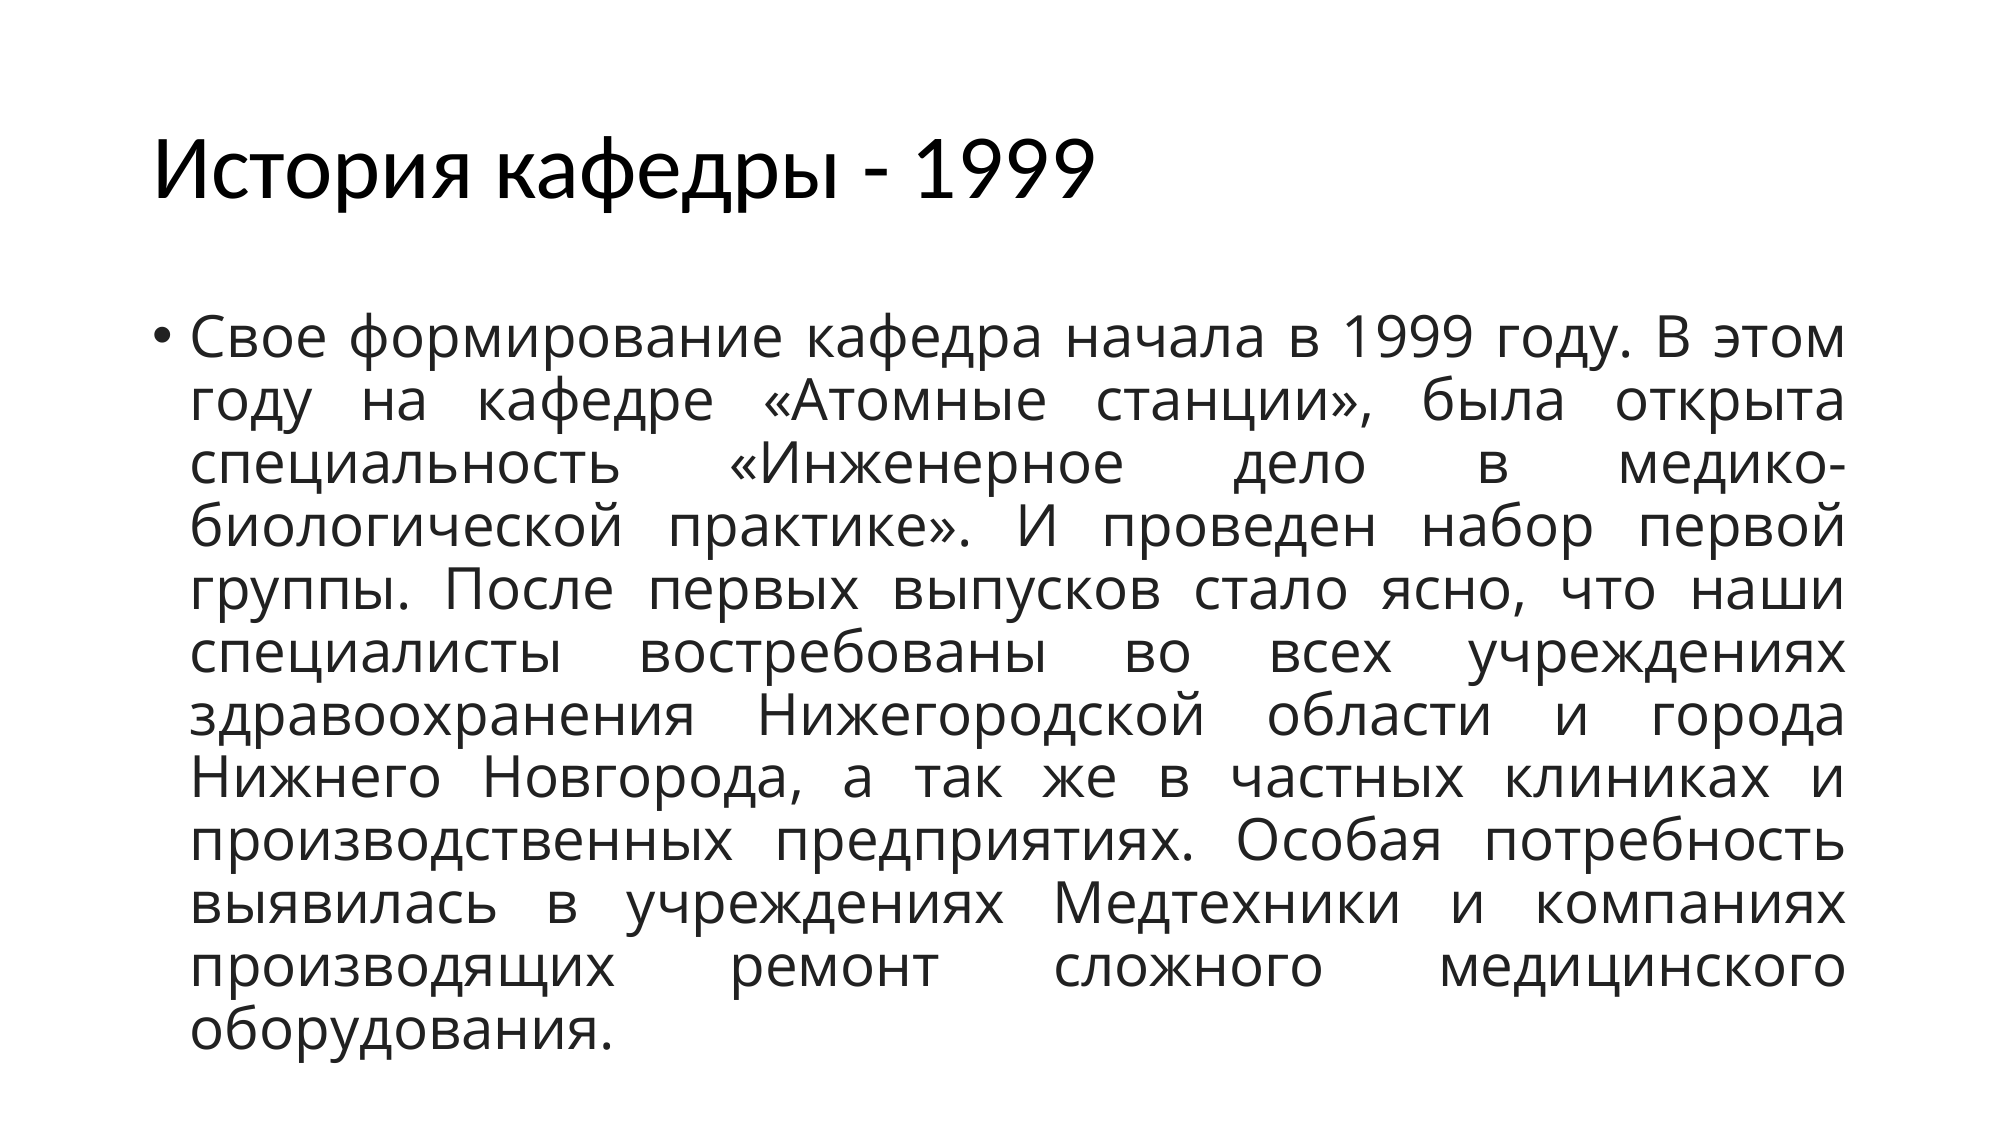

# История кафедры - 1999
Свое формирование кафедра начала в 1999 году. В этом году на кафедре «Атомные станции», была открыта специальность «Инженерное дело в медико-биологической практике». И проведен набор первой группы. После первых выпусков стало ясно, что наши специалисты востребованы во всех учреждениях здравоохранения Нижегородской области и города Нижнего Новгорода, а так же в частных клиниках и производственных предприятиях. Особая потребность выявилась в учреждениях Медтехники и компаниях производящих ремонт сложного медицинского оборудования.